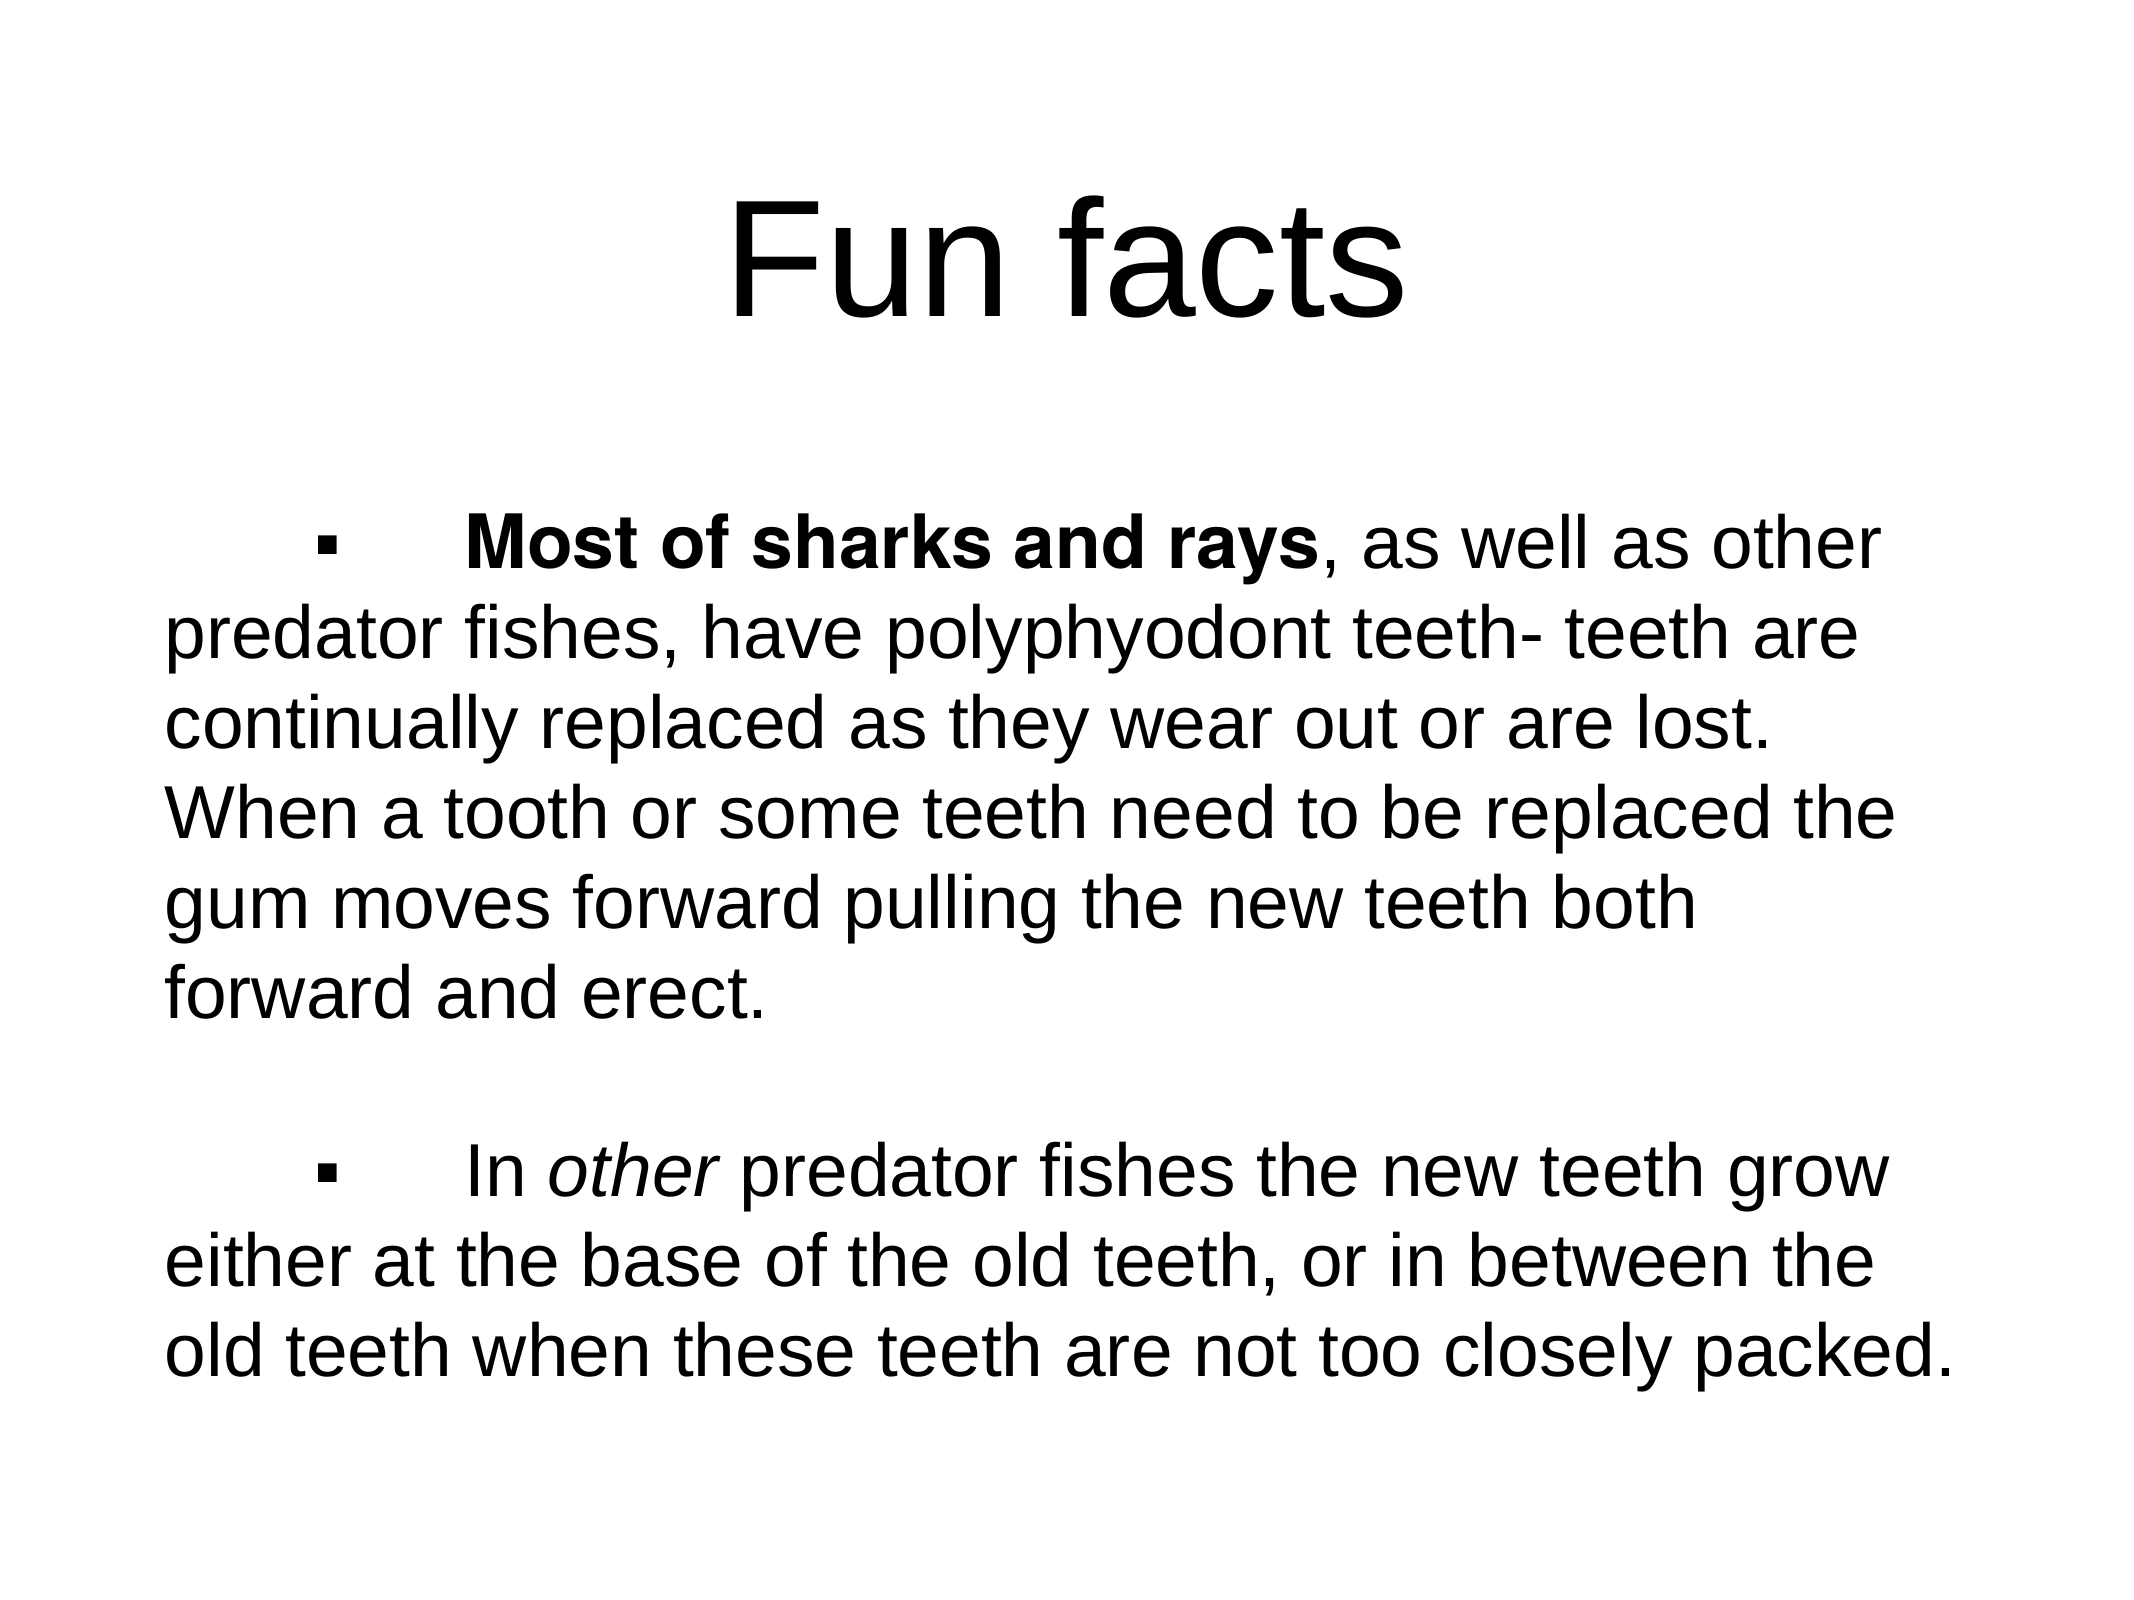

# Fun facts
	▪	Most of sharks and rays, as well as other predator fishes, have polyphyodont teeth- teeth are continually replaced as they wear out or are lost. When a tooth or some teeth need to be replaced the gum moves forward pulling the new teeth both forward and erect.
	▪	In other predator fishes the new teeth grow either at the base of the old teeth, or in between the old teeth when these teeth are not too closely packed.